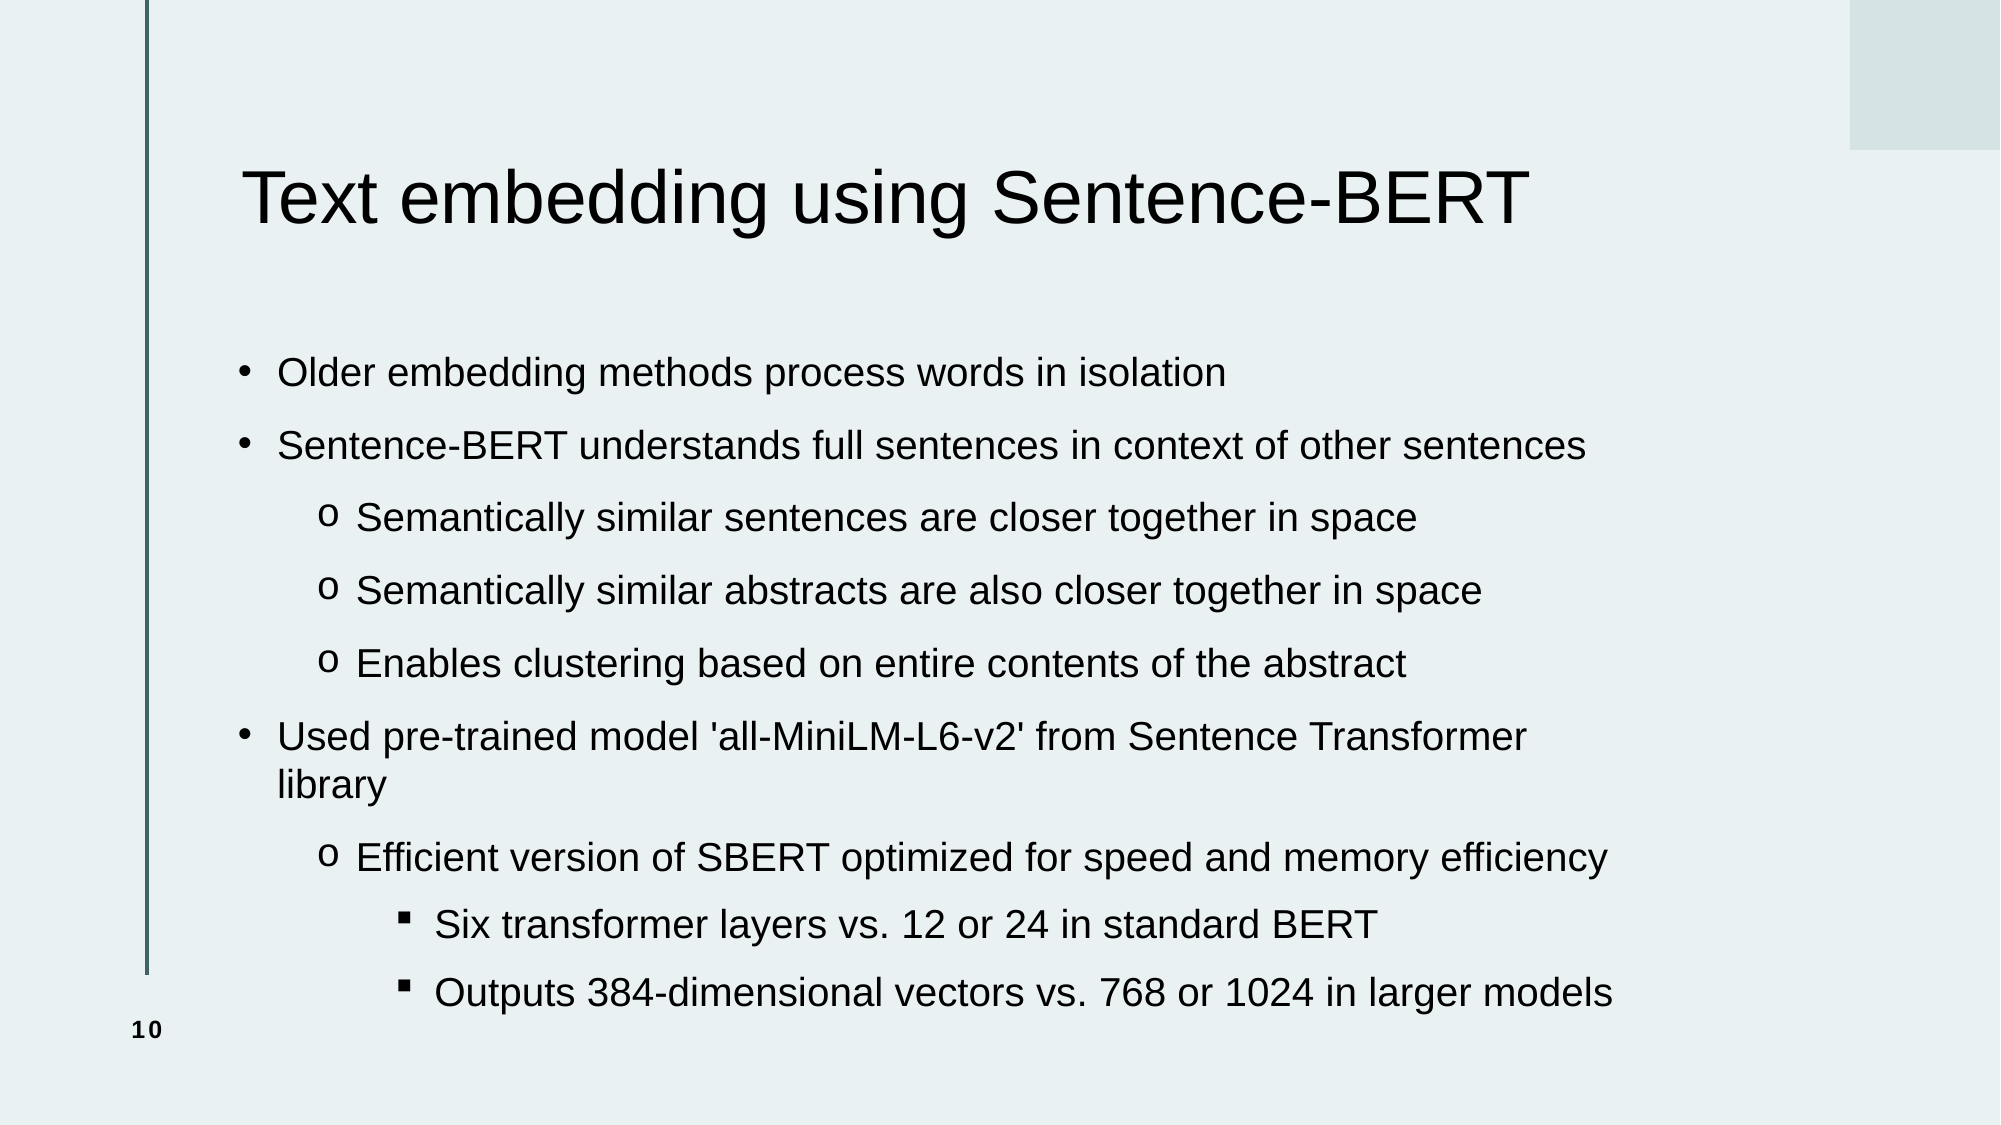

# Text embedding using Sentence-BERT
Older embedding methods process words in isolation
Sentence-BERT understands full sentences in context of other sentences
Semantically similar sentences are closer together in space
Semantically similar abstracts are also closer together in space
Enables clustering based on entire contents of the abstract
Used pre-trained model 'all-MiniLM-L6-v2' from Sentence Transformer library
Efficient version of SBERT optimized for speed and memory efficiency
Six transformer layers vs. 12 or 24 in standard BERT
Outputs 384-dimensional vectors vs. 768 or 1024 in larger models
10